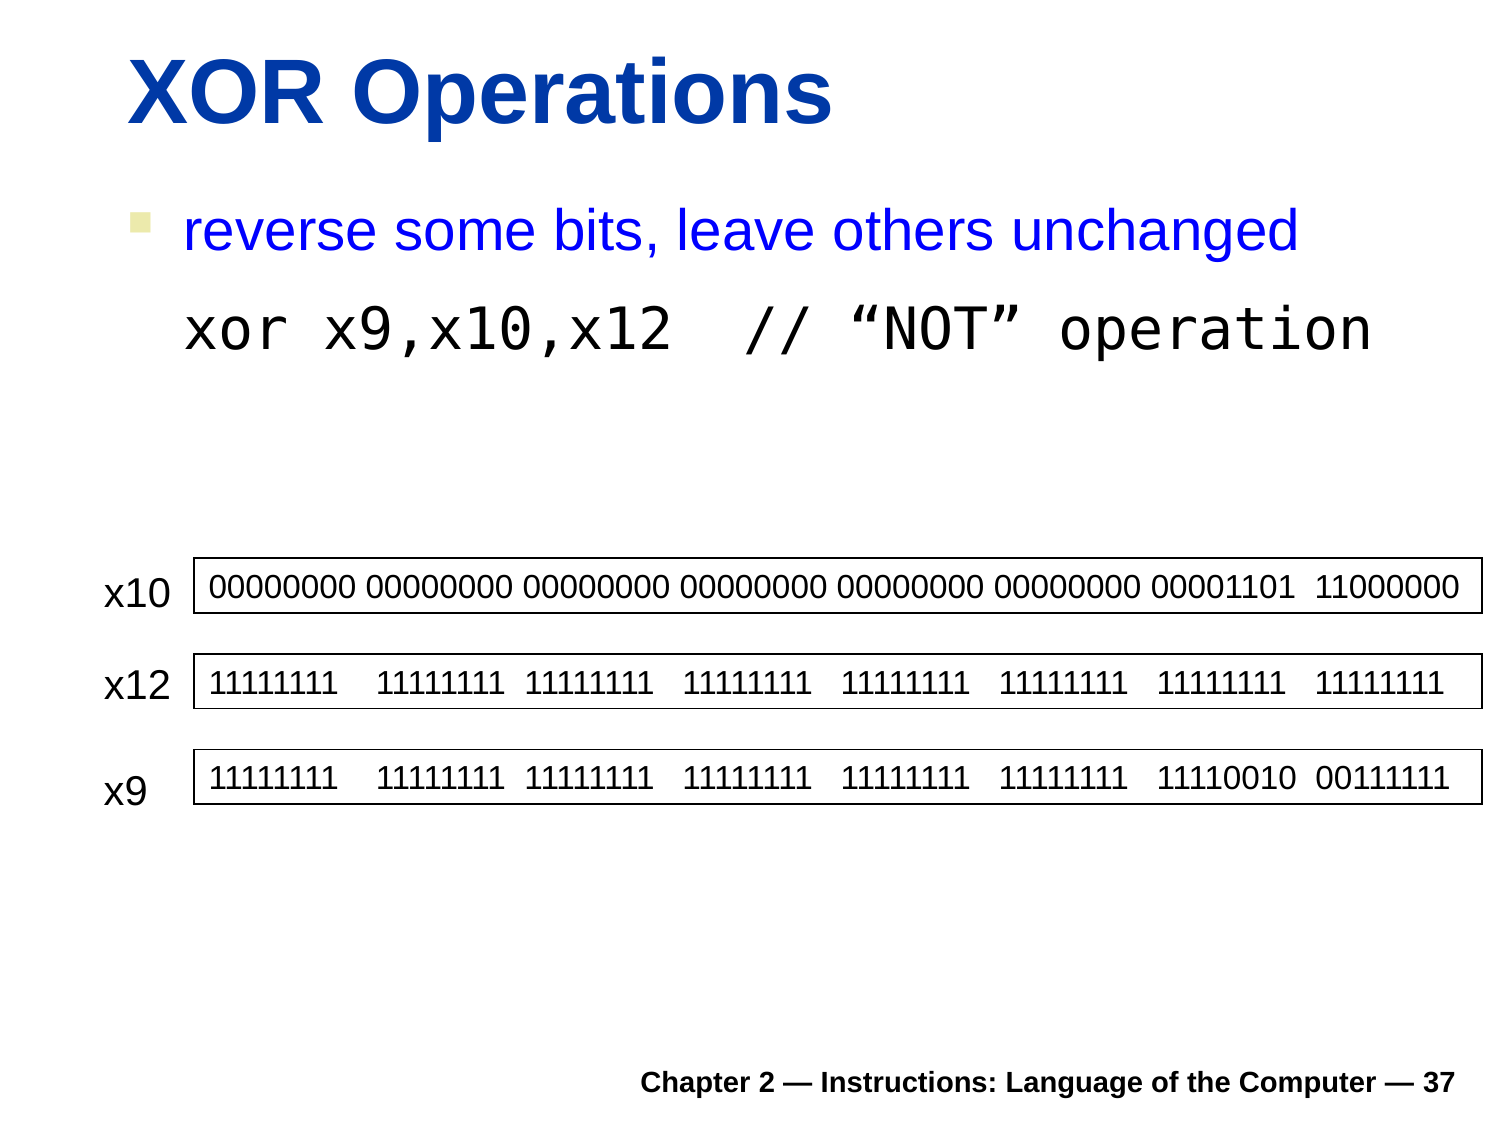

# XOR Operations
reverse some bits, leave others unchanged
	xor x9,x10,x12  // “NOT” operation
x10
00000000 00000000 00000000 00000000 00000000 00000000 00001101  11000000
x12
11111111    11111111  11111111   11111111   11111111   11111111   11111111   11111111
11111111    11111111  11111111   11111111   11111111   11111111   11110010  00111111
x9
Chapter 2 — Instructions: Language of the Computer — 37